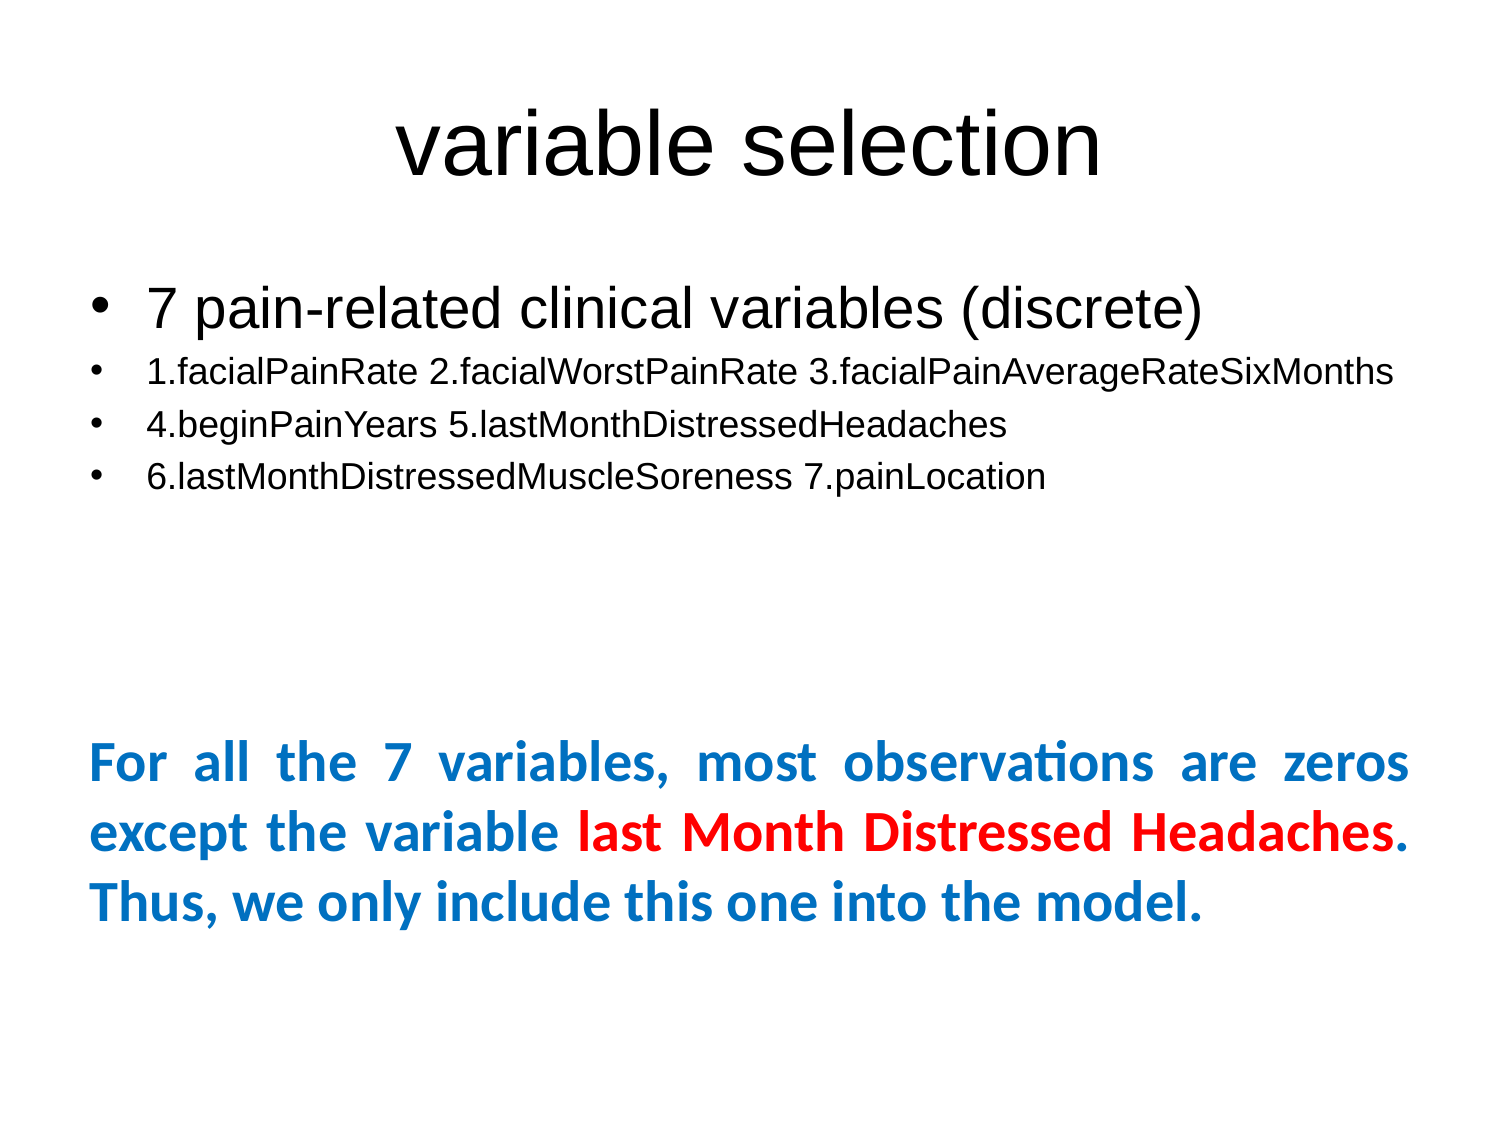

# variable selection
7 pain-related clinical variables (discrete)
1.facialPainRate 2.facialWorstPainRate 3.facialPainAverageRateSixMonths
4.beginPainYears 5.lastMonthDistressedHeadaches
6.lastMonthDistressedMuscleSoreness 7.painLocation

For all the 7 variables, most observations are zeros except the variable last Month Distressed Headaches. Thus, we only include this one into the model.